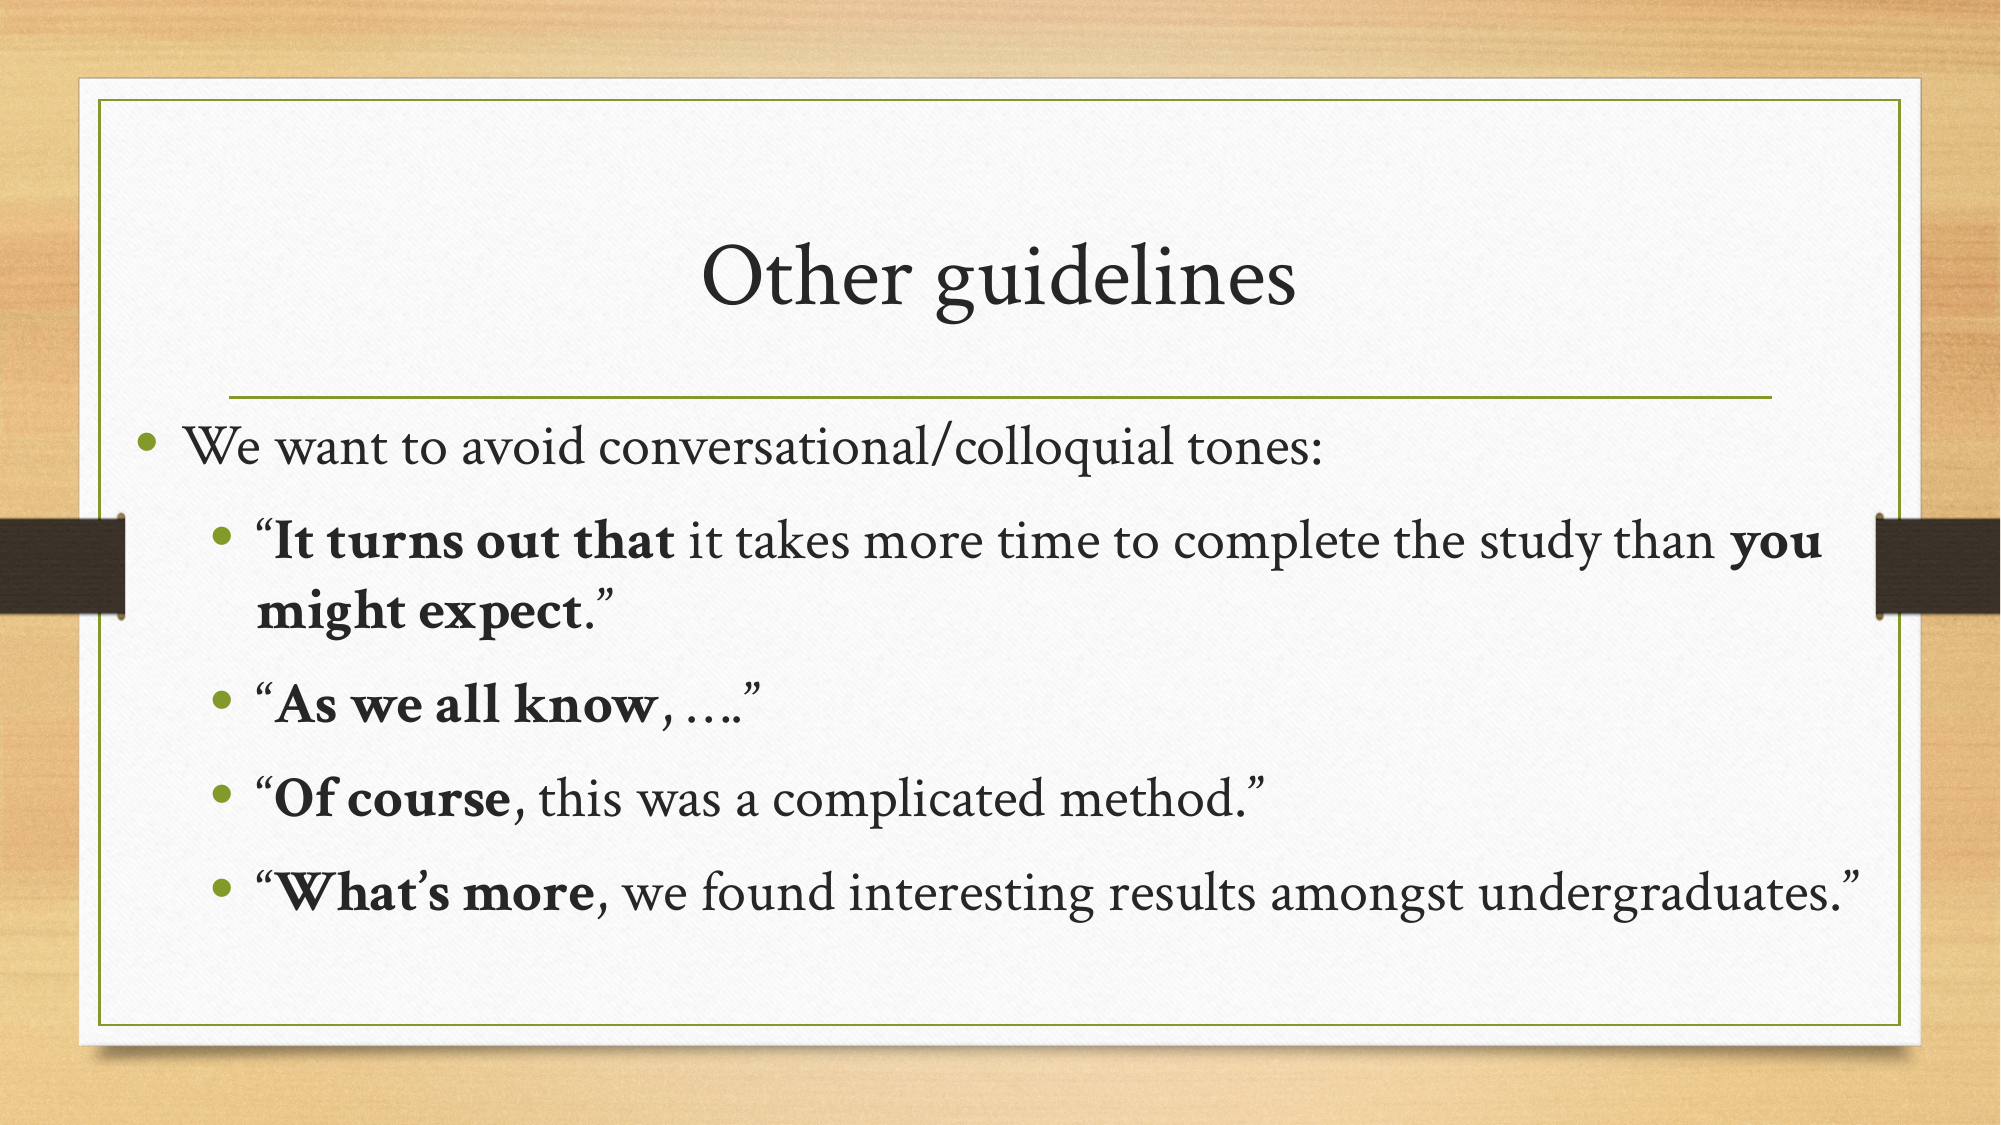

# Other guidelines
We want to avoid conversational/colloquial tones:
“It turns out that it takes more time to complete the study than you might expect.”
“As we all know, ….”
“Of course, this was a complicated method.”
“What’s more, we found interesting results amongst undergraduates.”